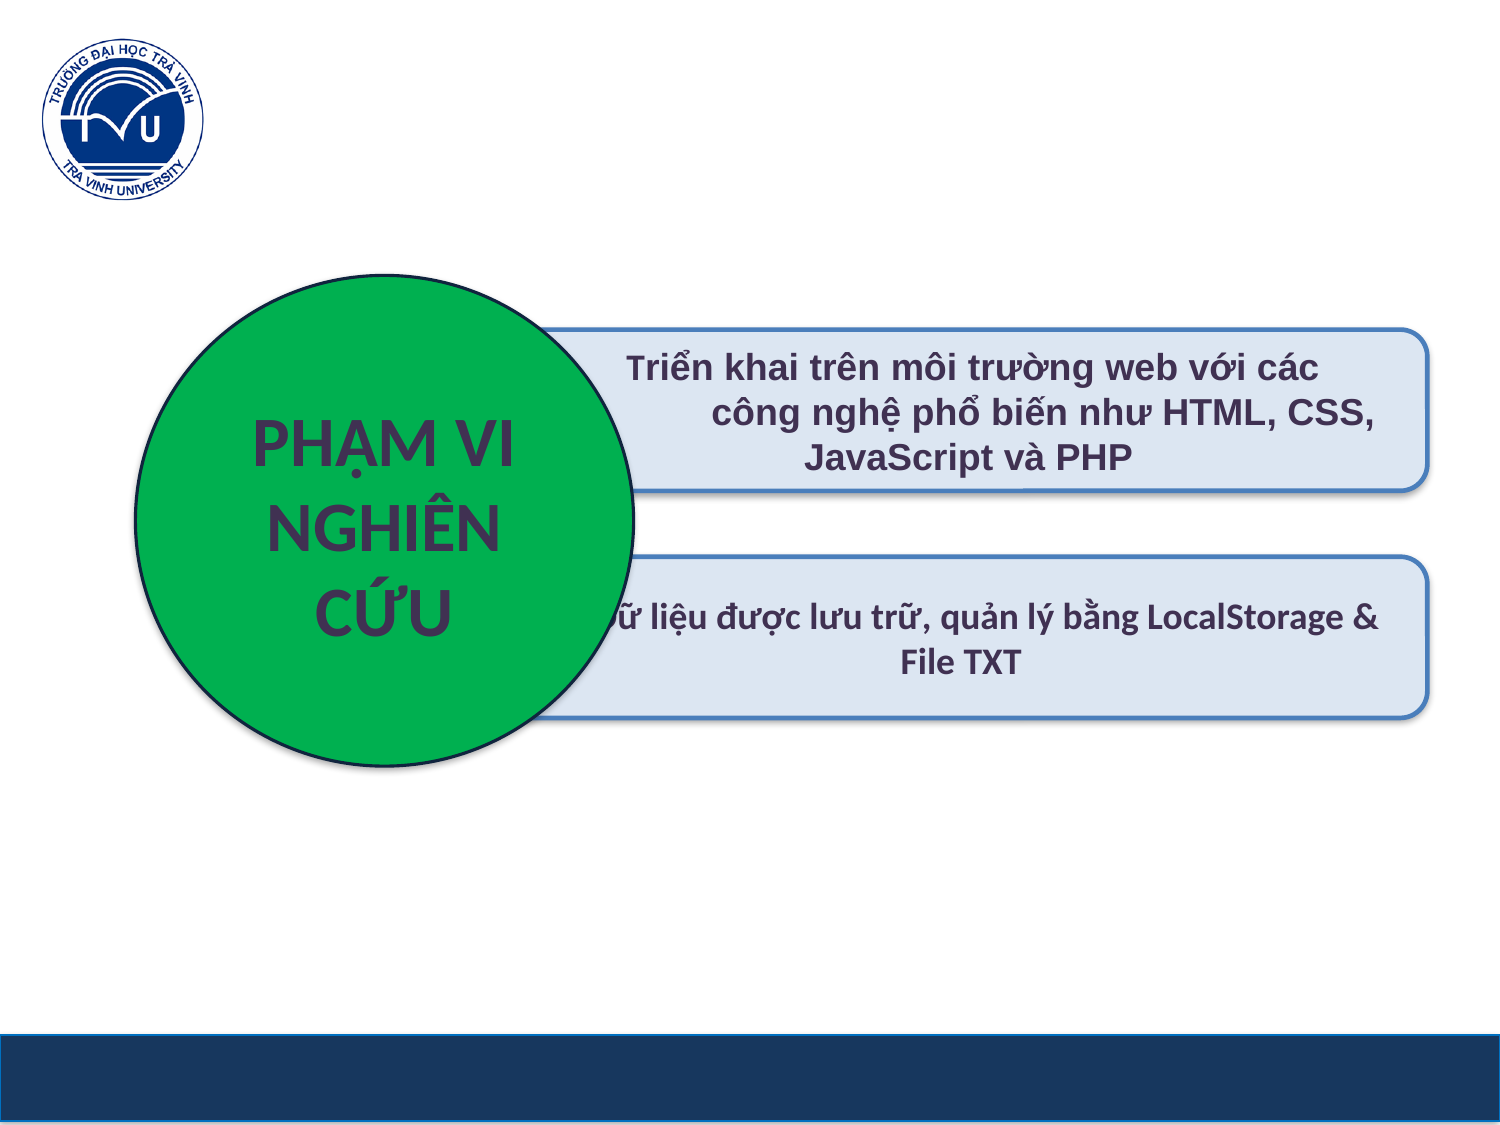

Triển khai trên môi trường web với các        	công nghệ phổ biến như HTML, CSS, JavaScript và PHP
PHẠM VI NGHIÊN CỨU
      Dữ liệu được lưu trữ, quản lý bằng LocalStorage & File TXT